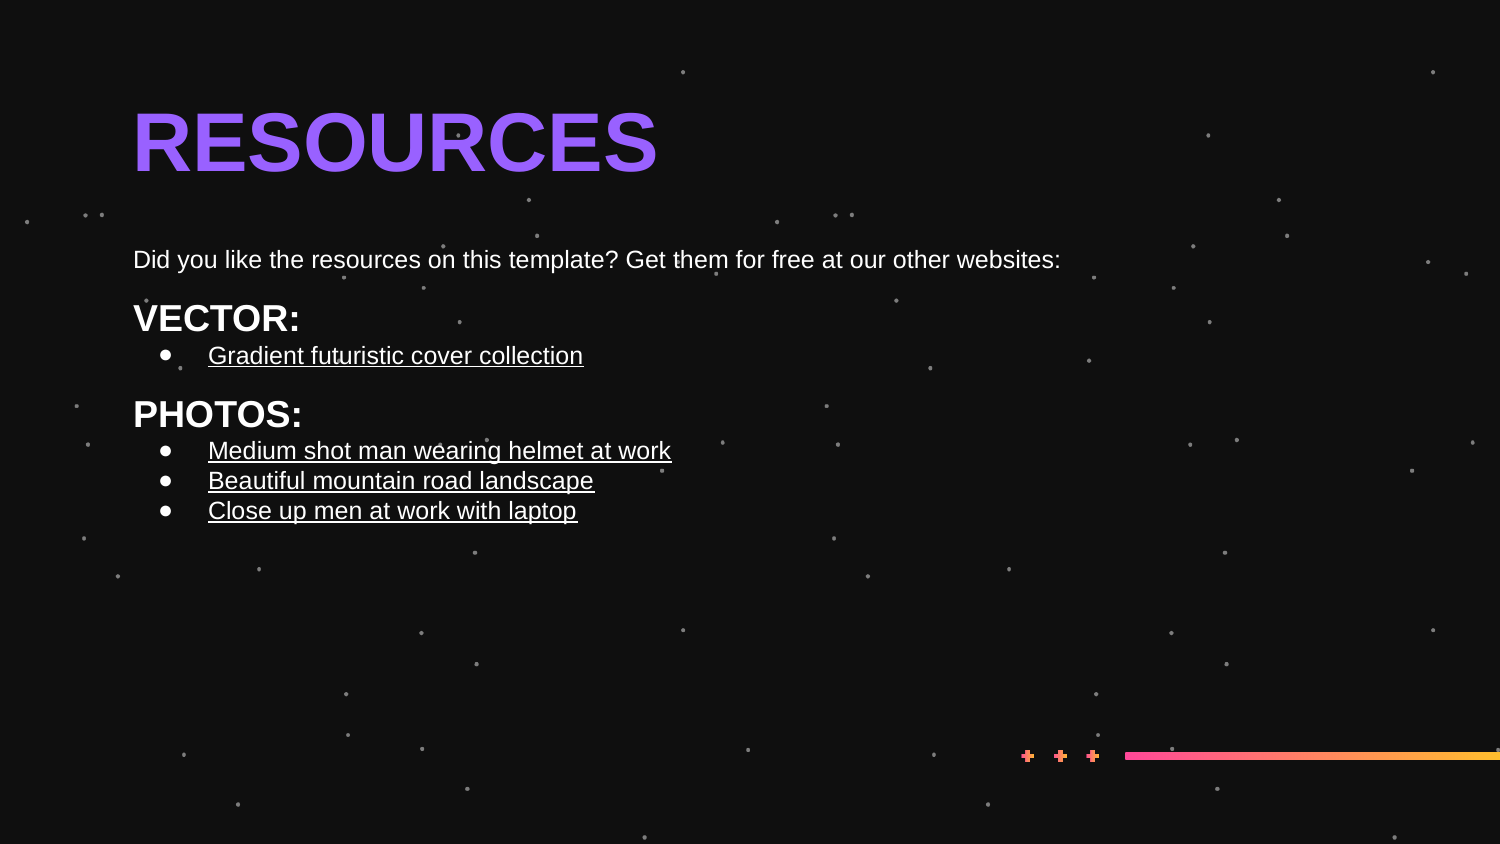

# RESOURCES
Did you like the resources on this template? Get them for free at our other websites:
VECTOR:
Gradient futuristic cover collection
PHOTOS:
Medium shot man wearing helmet at work
Beautiful mountain road landscape
Close up men at work with laptop